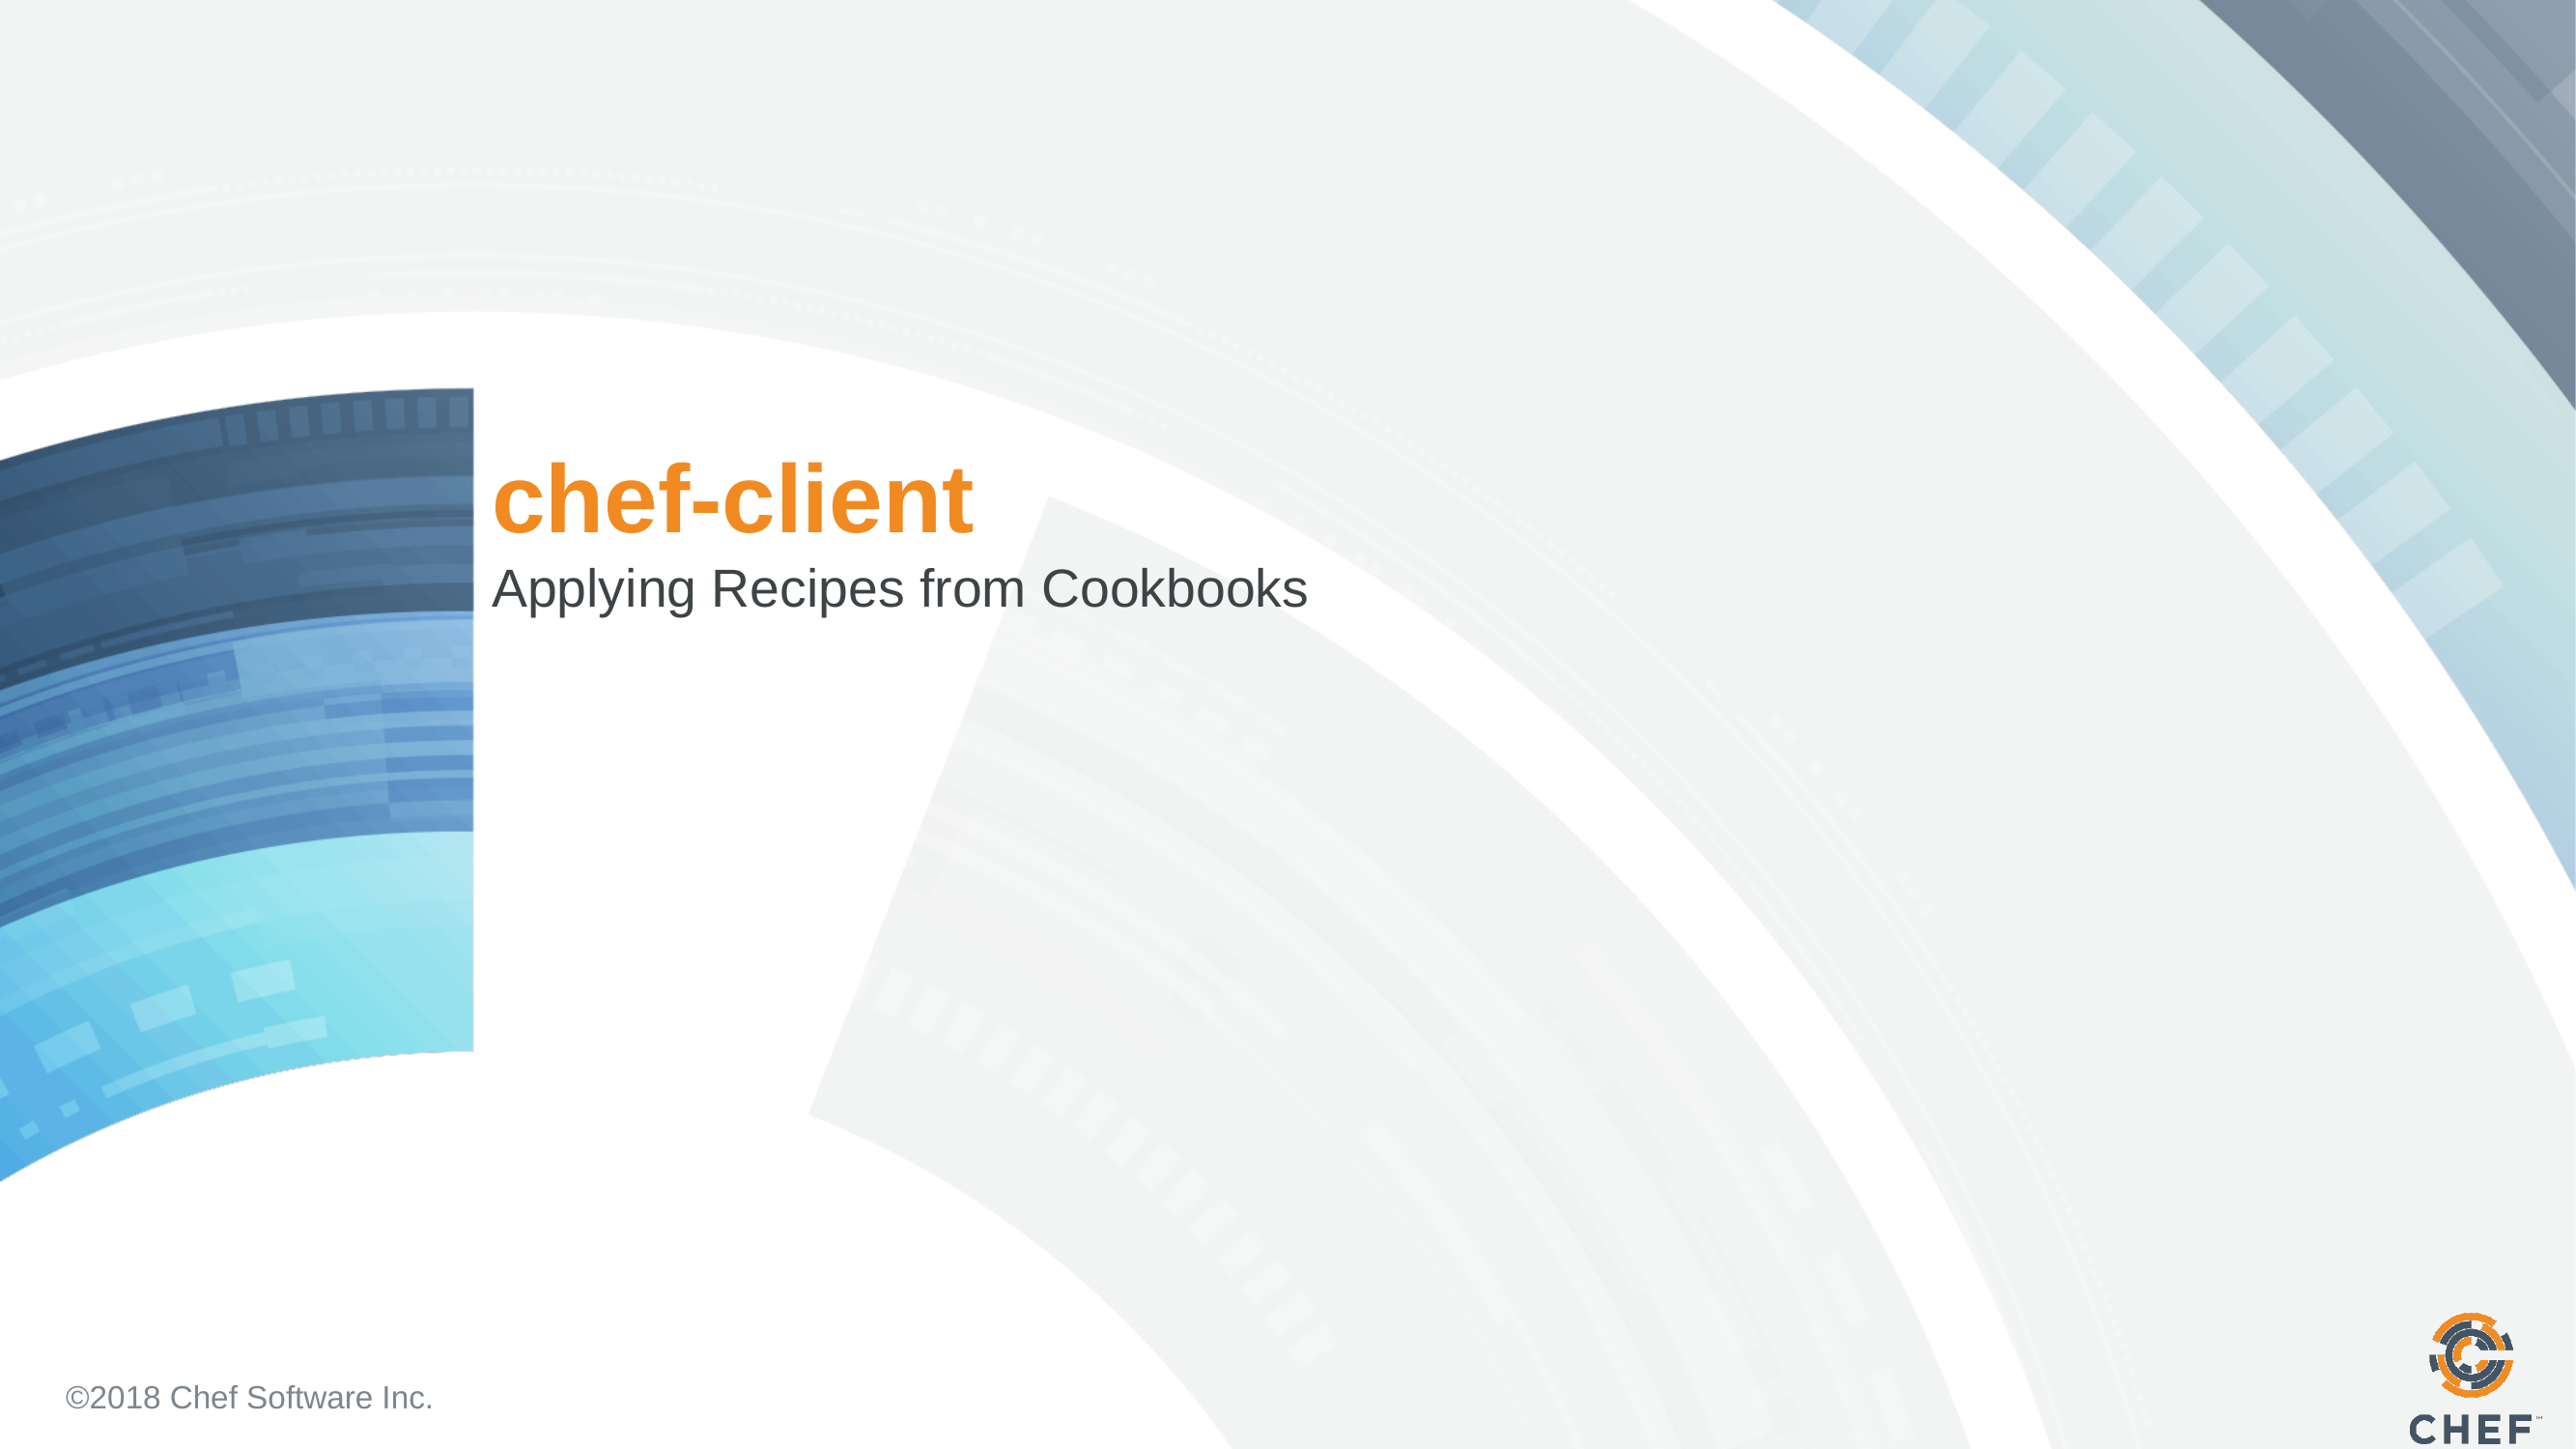

# chef-client
Applying Recipes from Cookbooks
©2018 Chef Software Inc.